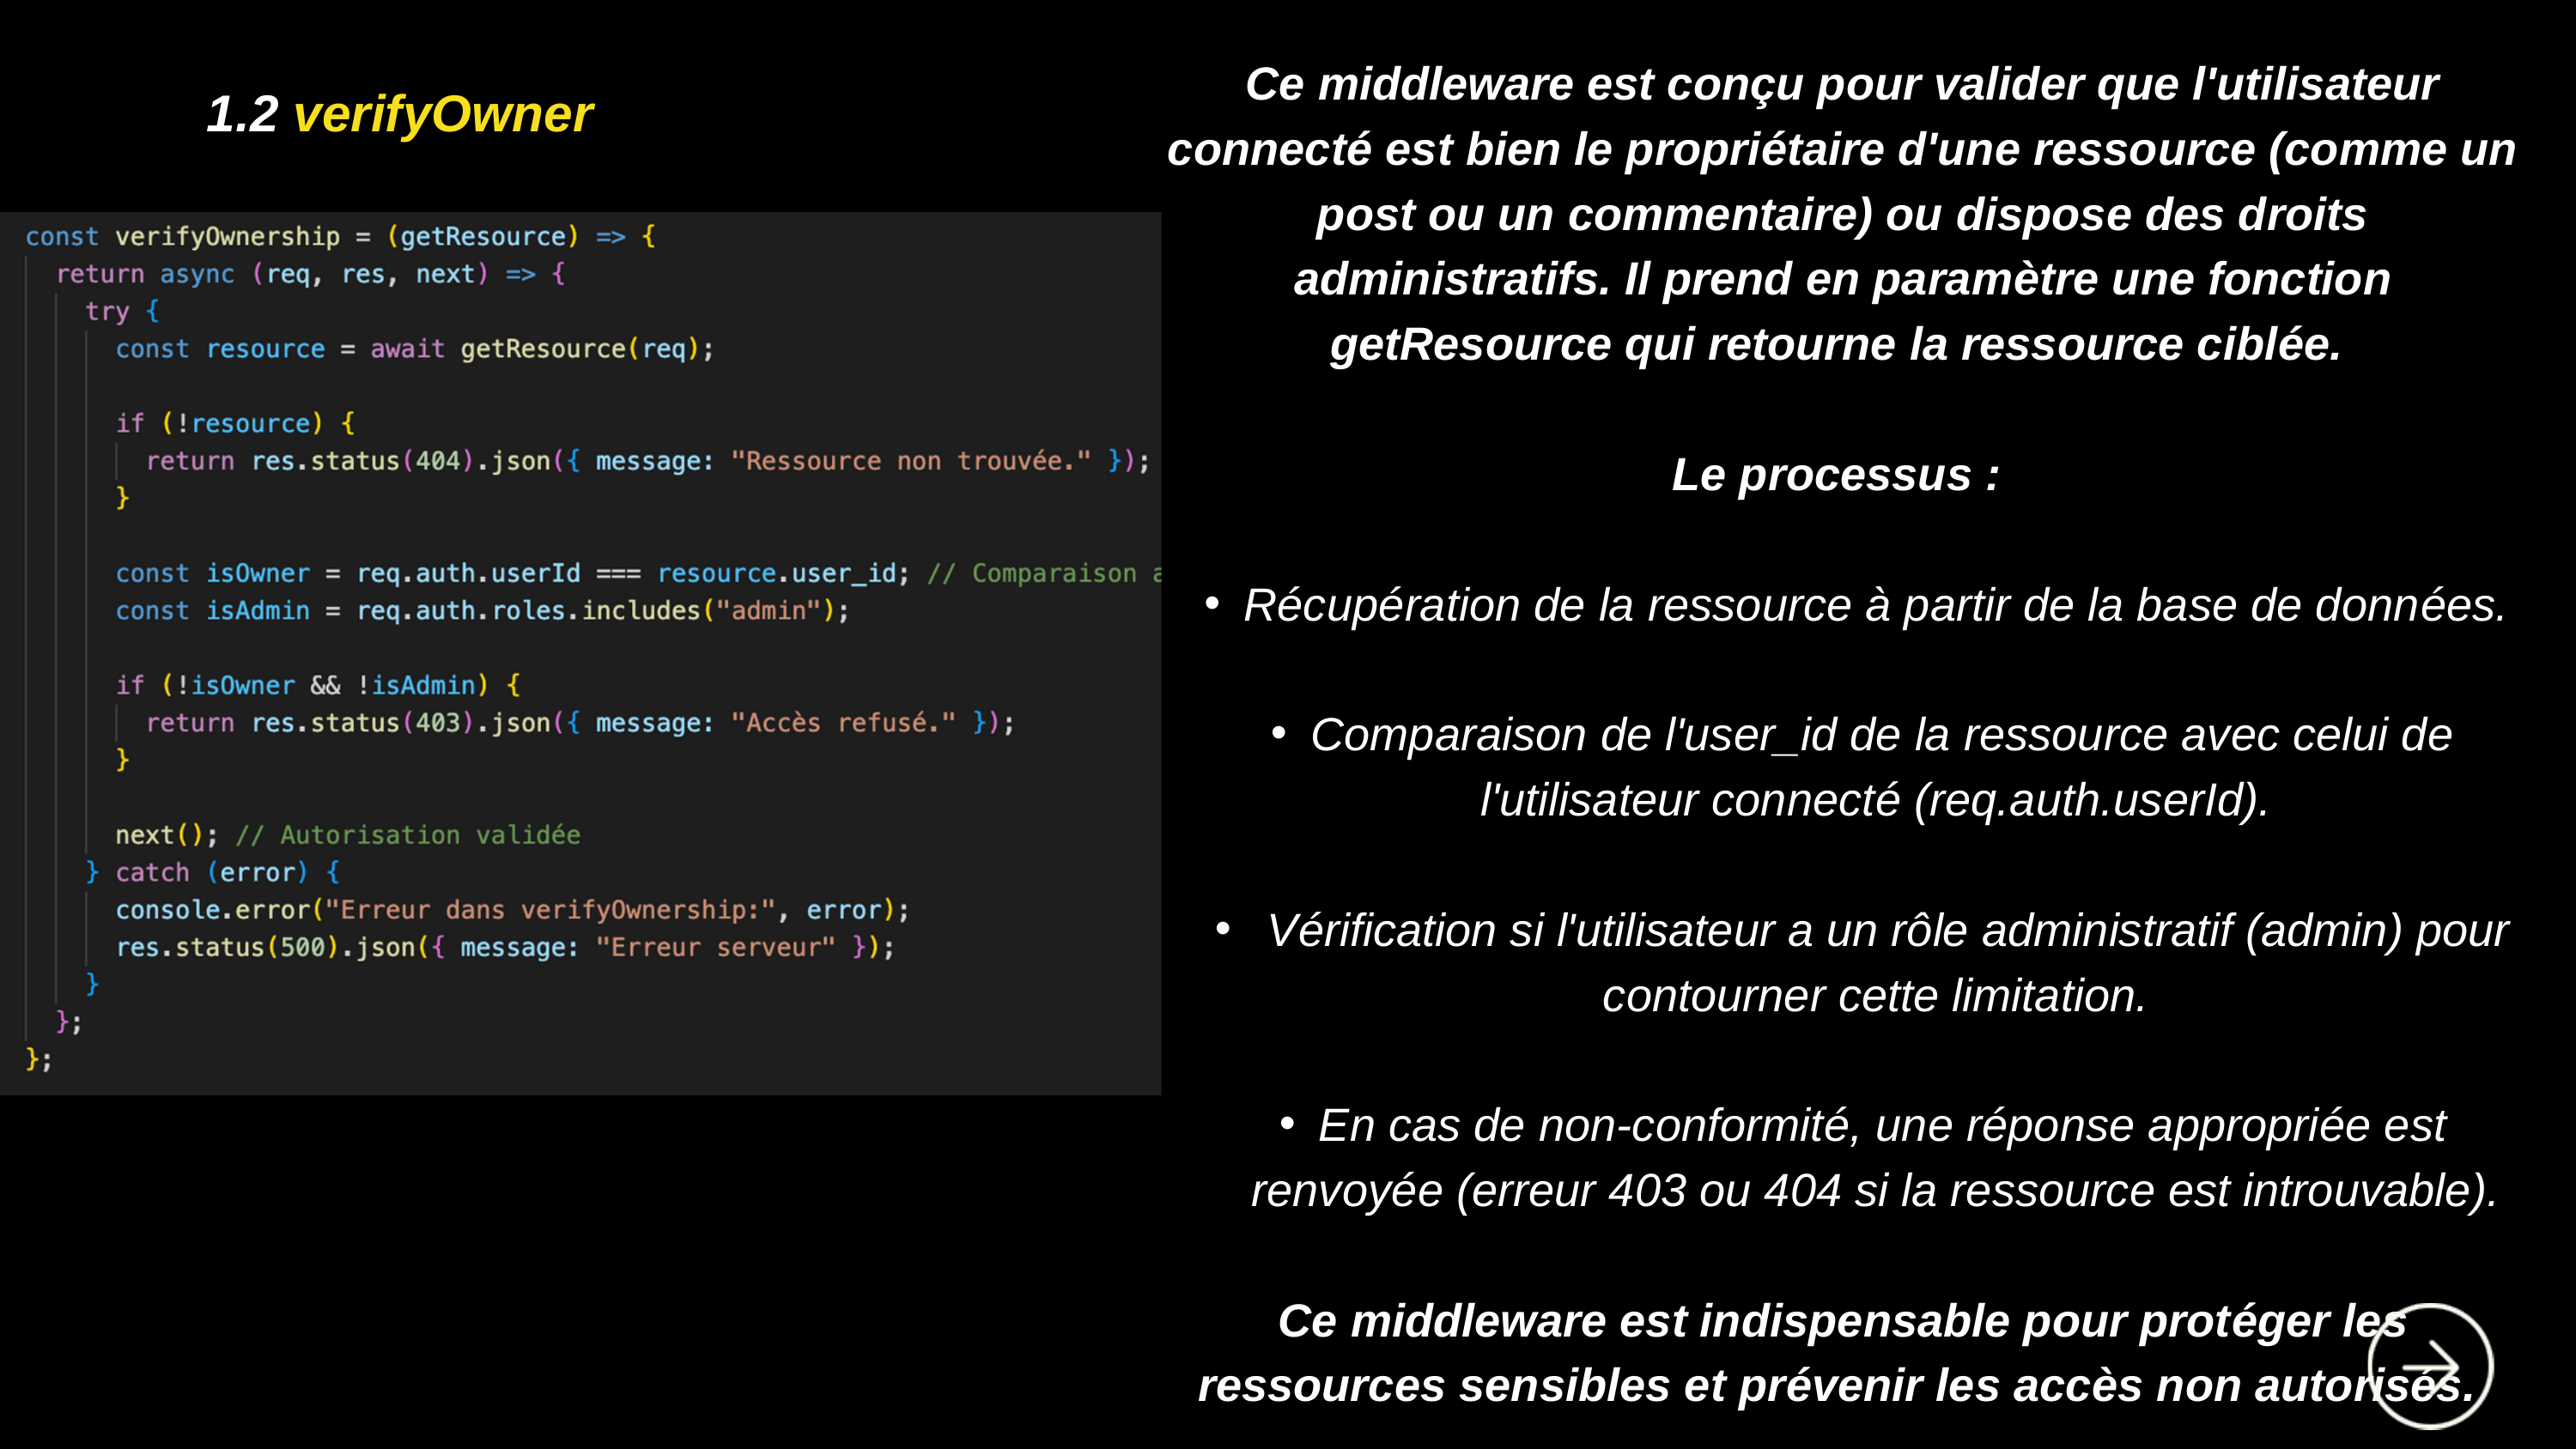

Ce middleware est conçu pour valider que l'utilisateur connecté est bien le propriétaire d'une ressource (comme un post ou un commentaire) ou dispose des droits administratifs. Il prend en paramètre une fonction getResource qui retourne la ressource ciblée.

Le processus :

Récupération de la ressource à partir de la base de données.

Comparaison de l'user_id de la ressource avec celui de l'utilisateur connecté (req.auth.userId).

 Vérification si l'utilisateur a un rôle administratif (admin) pour contourner cette limitation.

En cas de non-conformité, une réponse appropriée est renvoyée (erreur 403 ou 404 si la ressource est introuvable).

Ce middleware est indispensable pour protéger les ressources sensibles et prévenir les accès non autorisés.

1.2 verifyOwner